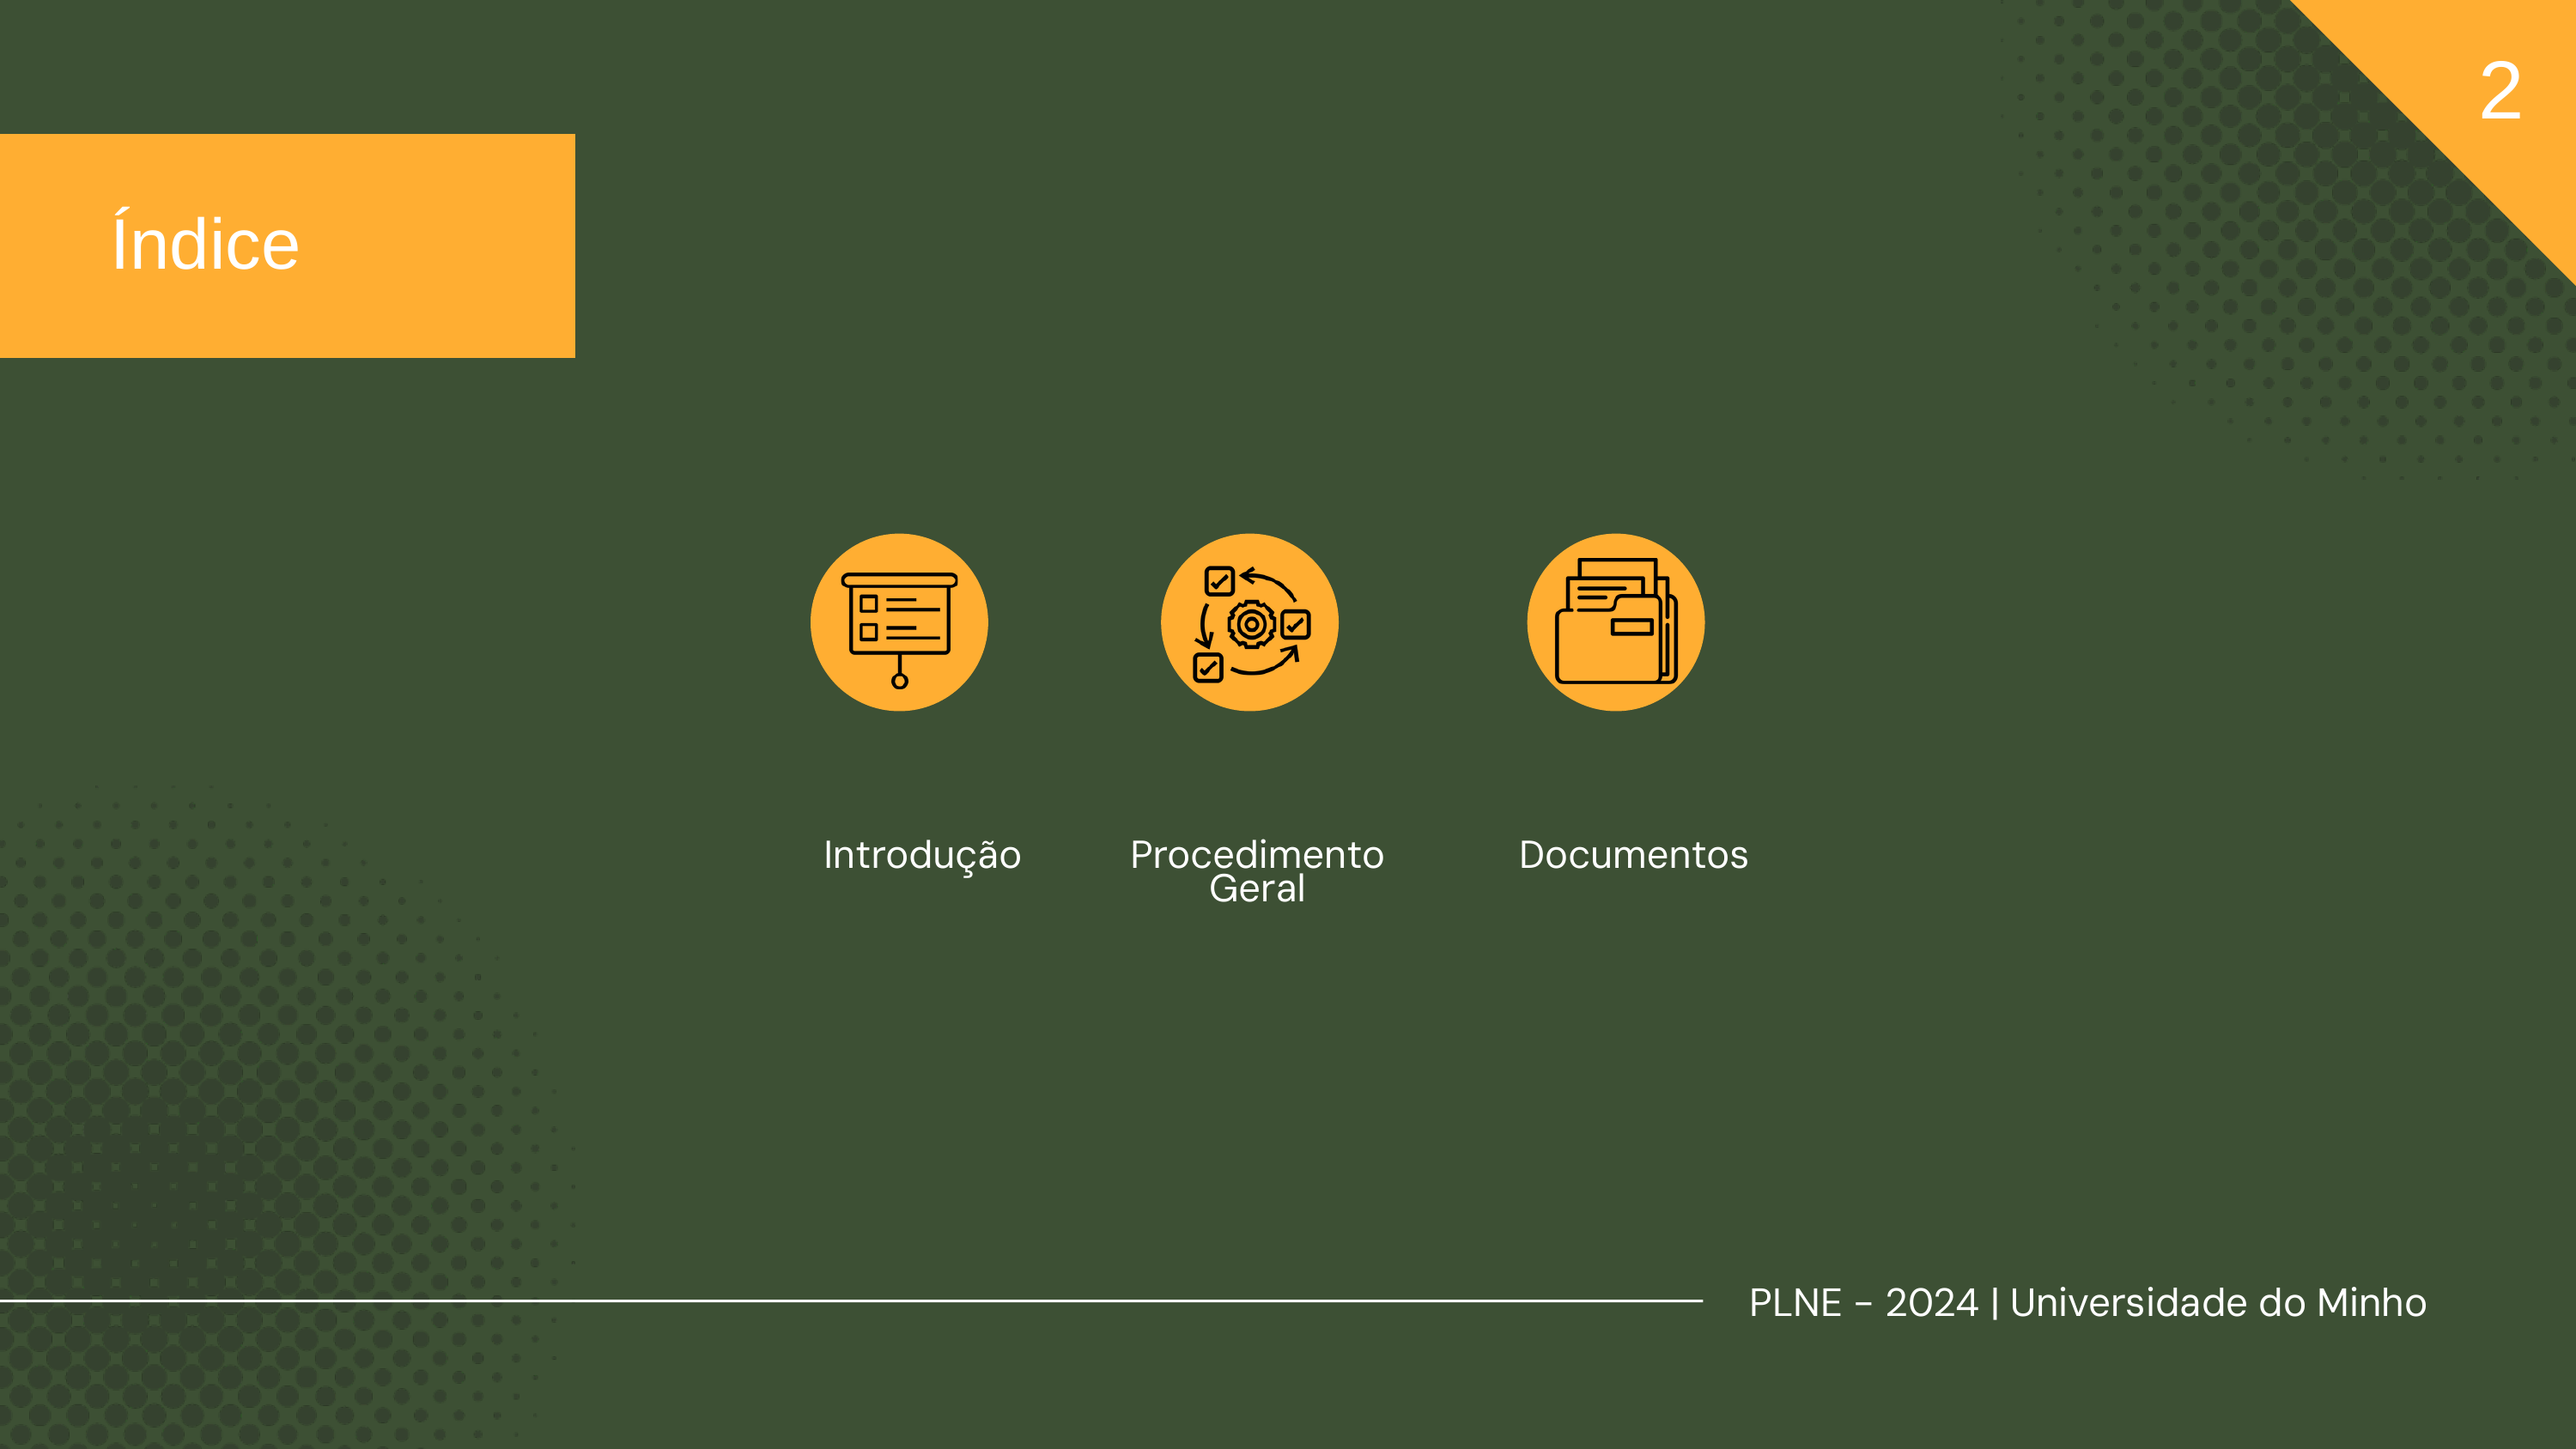

2

Índice

Introdução
Procedimento Geral
Documentos

PLNE - 2024 | Universidade do Minho